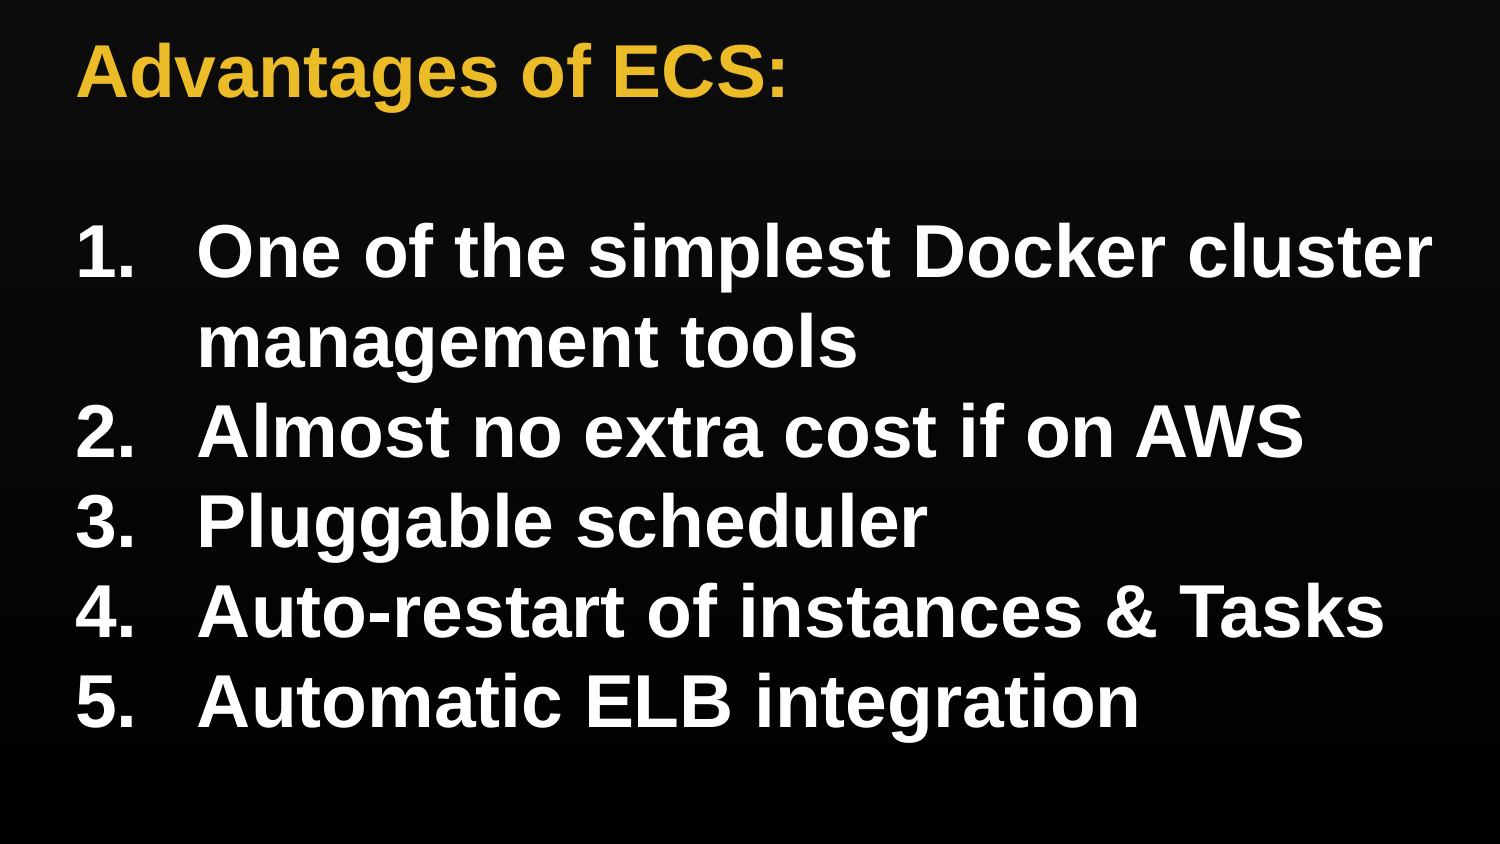

Advantages of ECS:

One of the simplest Docker cluster management tools
Almost no extra cost if on AWS
Pluggable scheduler
Auto-restart of instances & Tasks
Automatic ELB integration